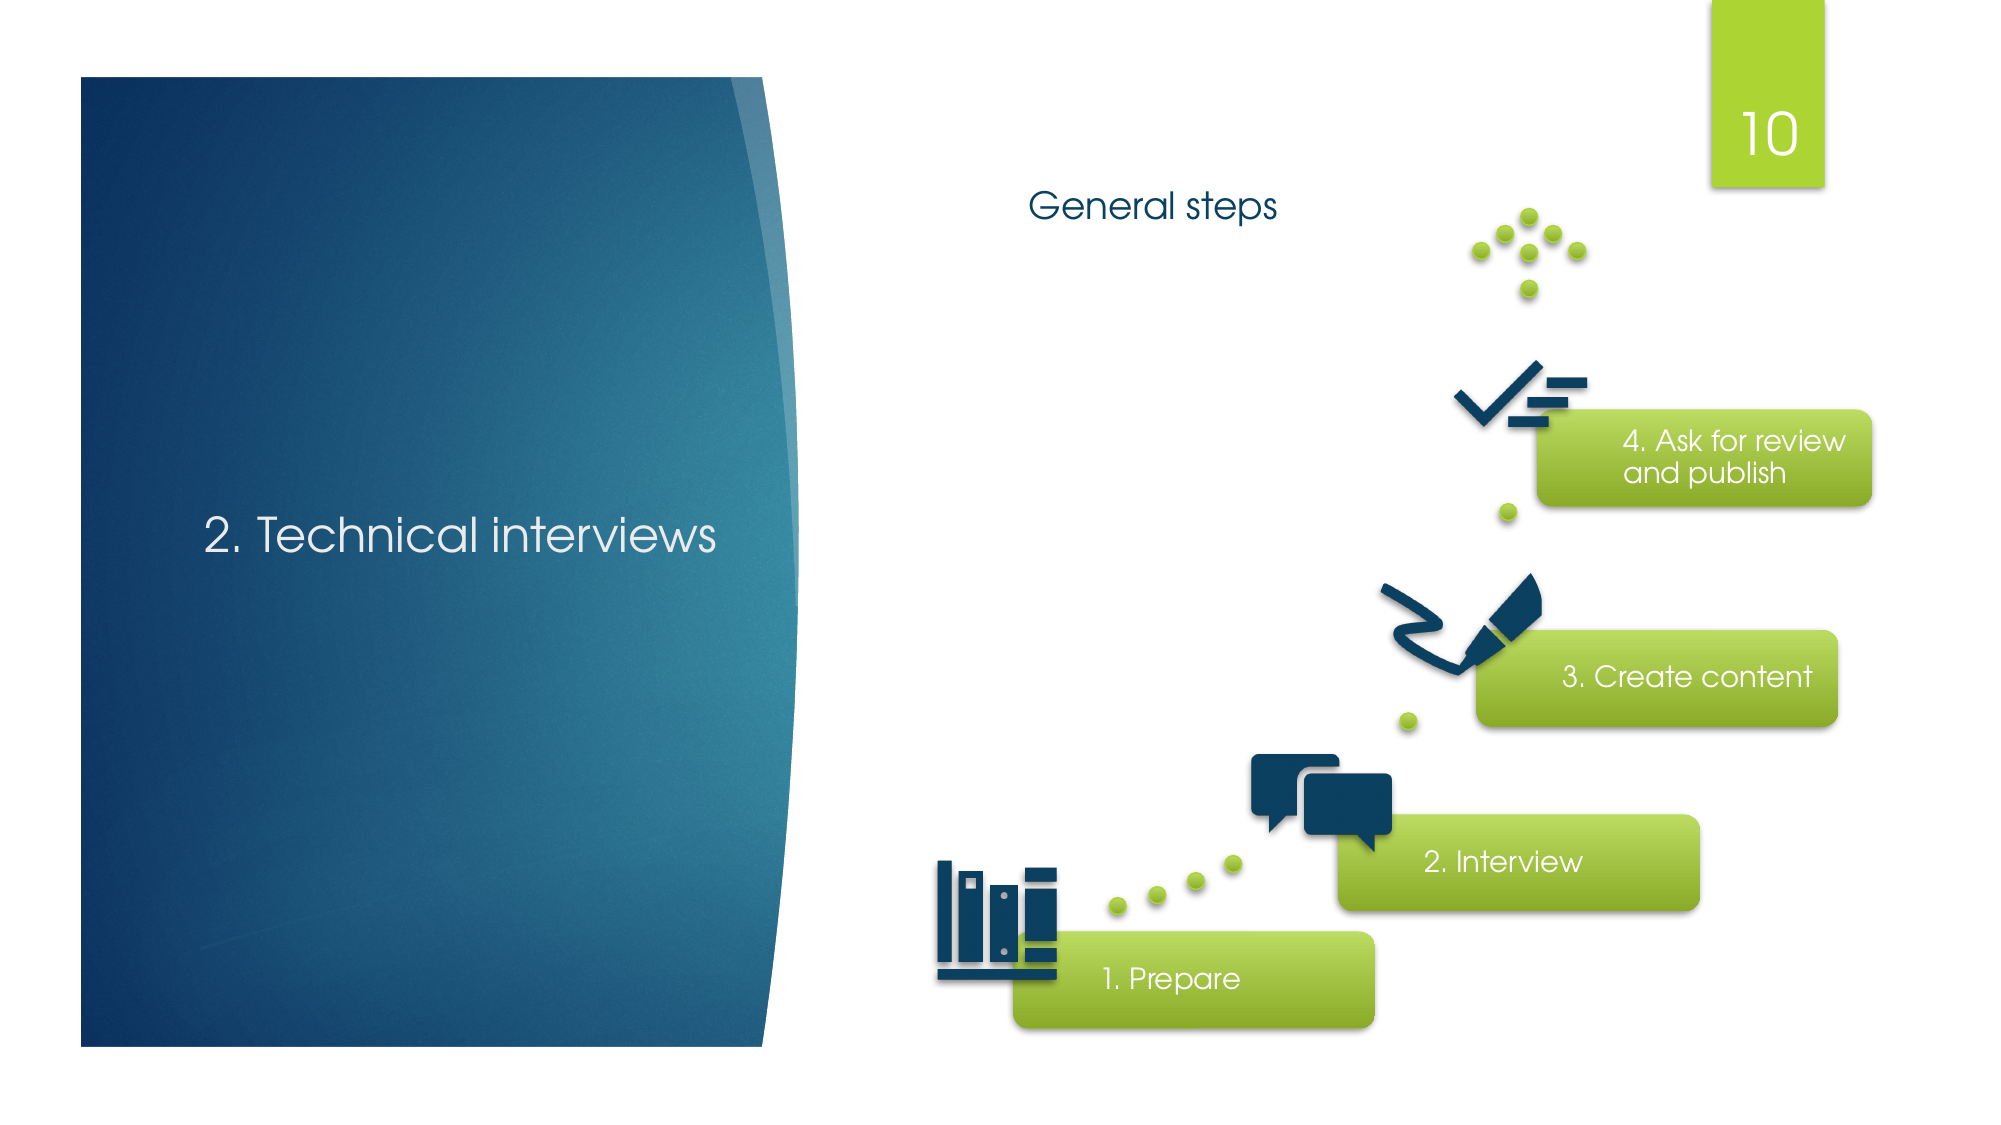

10
General steps
1. Prepare
2. Interview
3. Create content
4. Ask for review and publish
# 2. Technical interviews